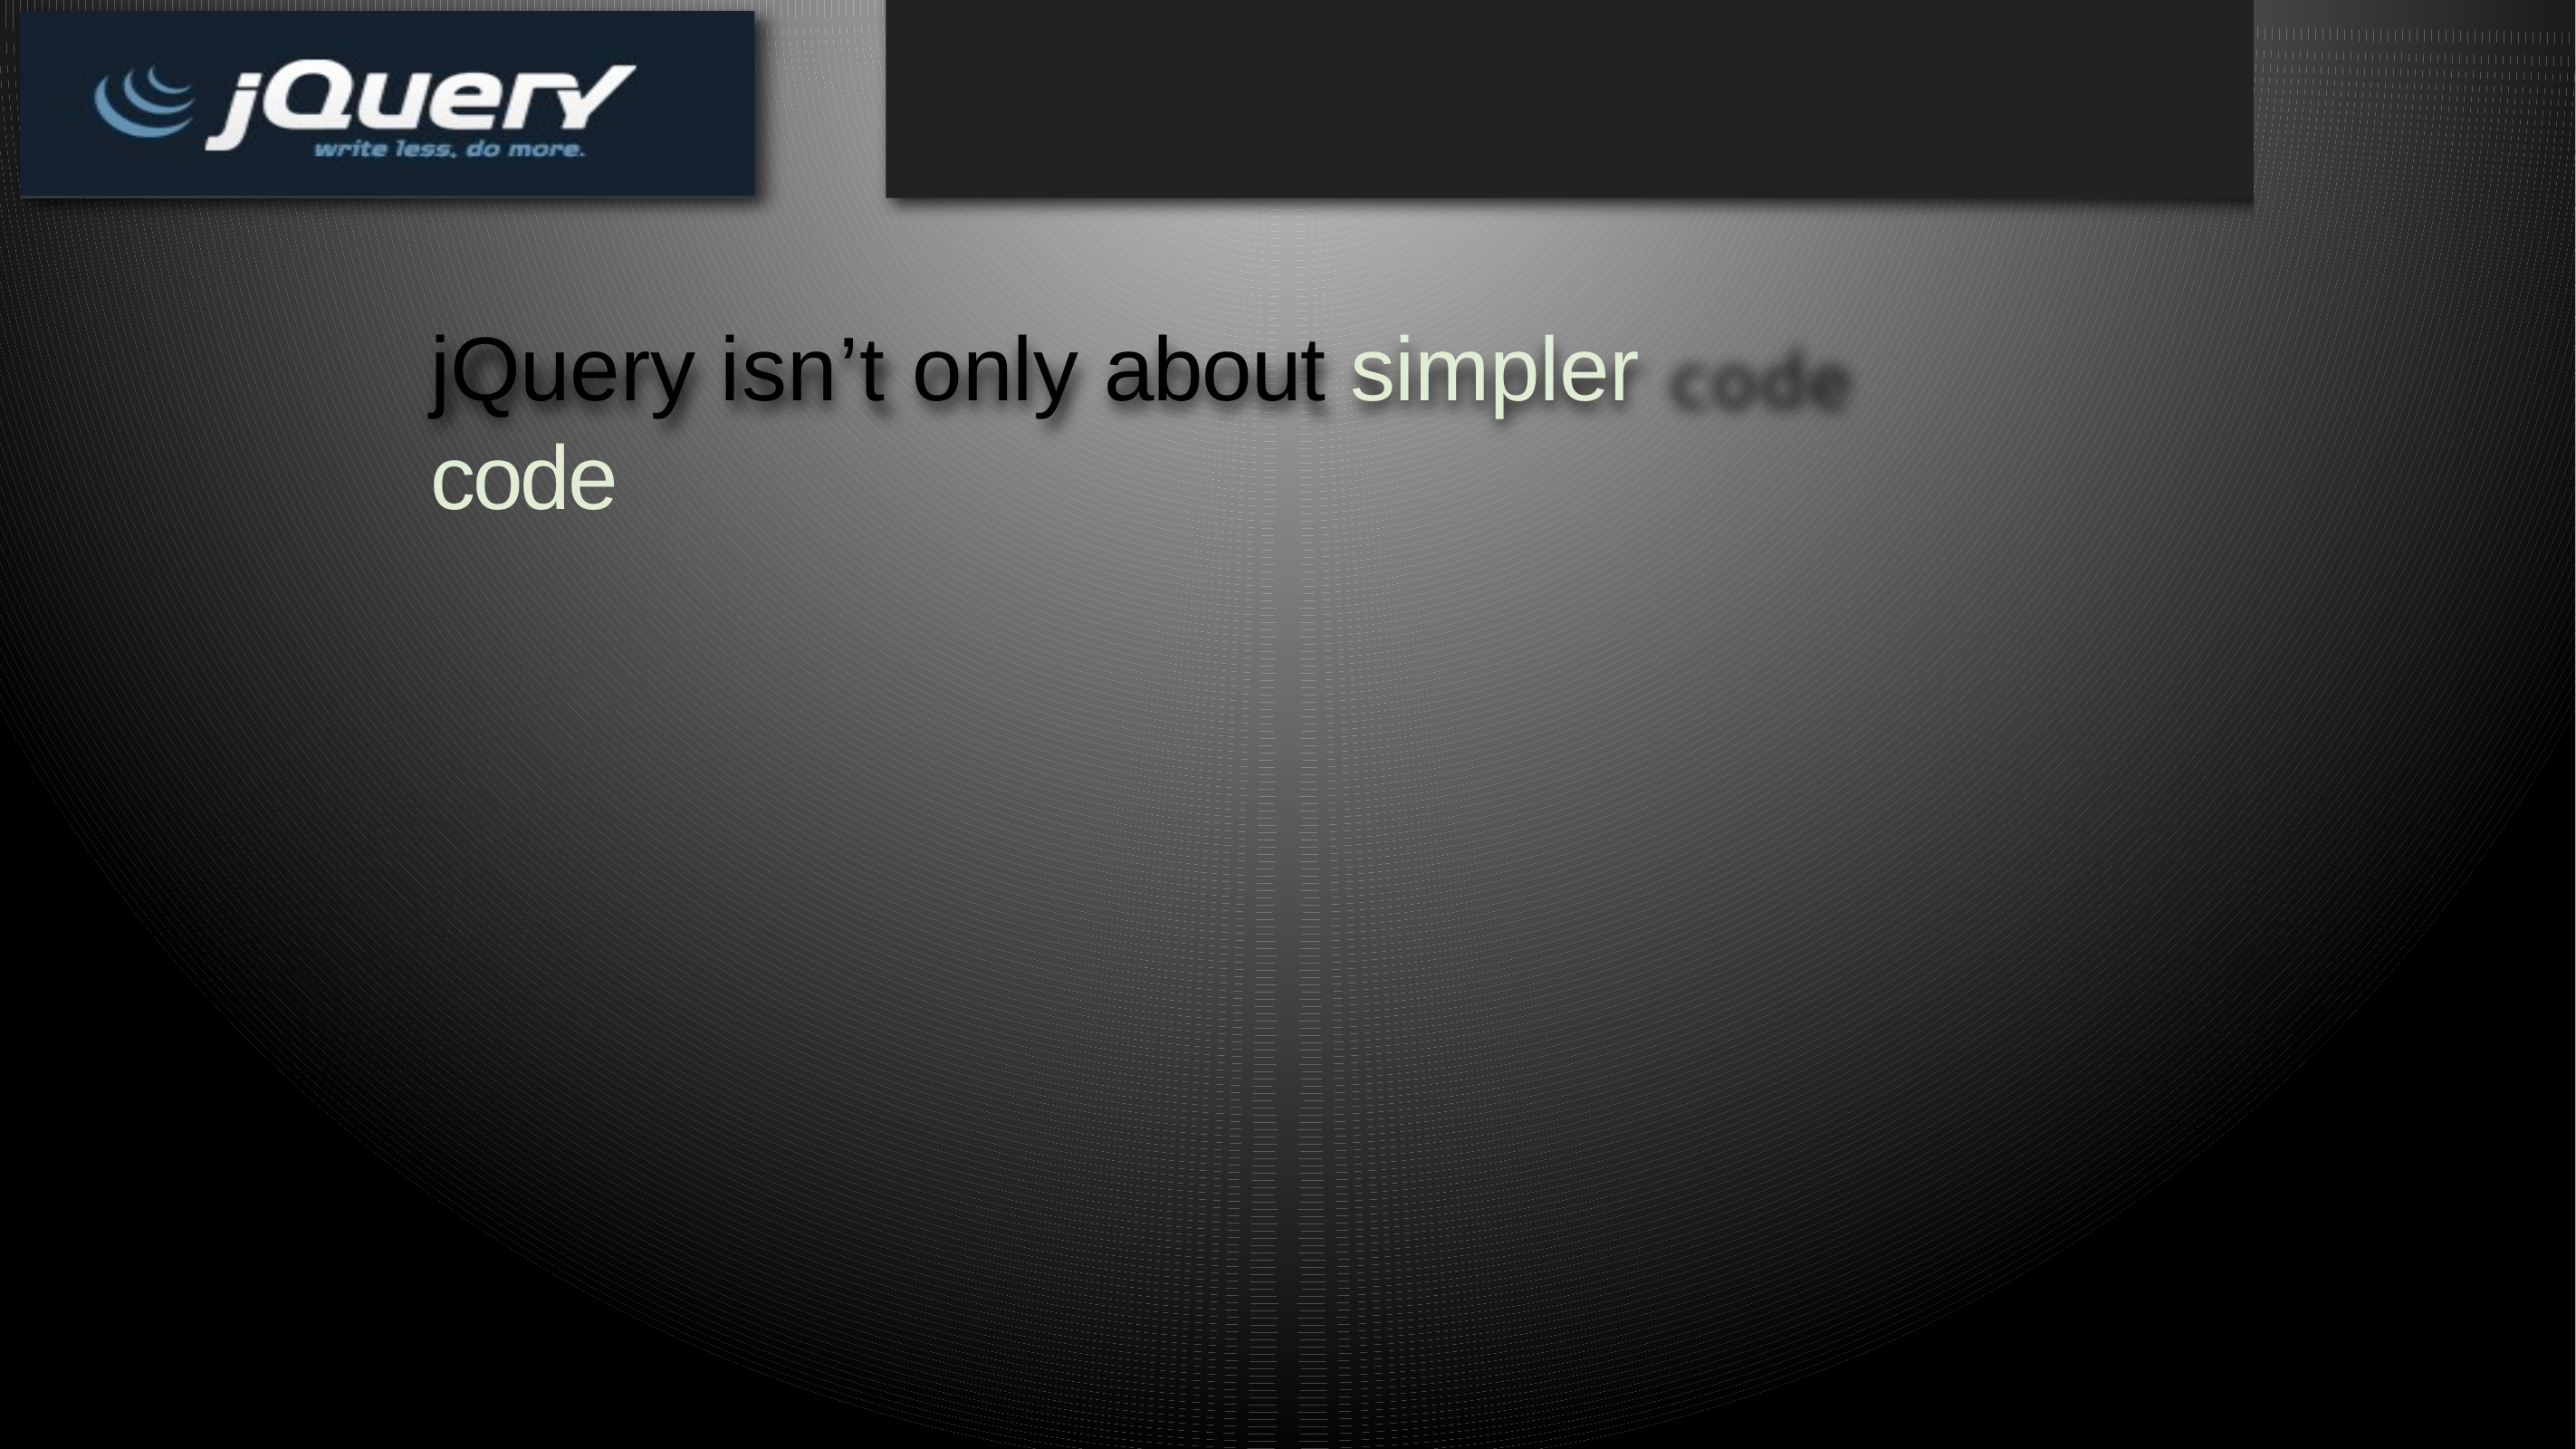

# jQuery isn’t only about simpler code